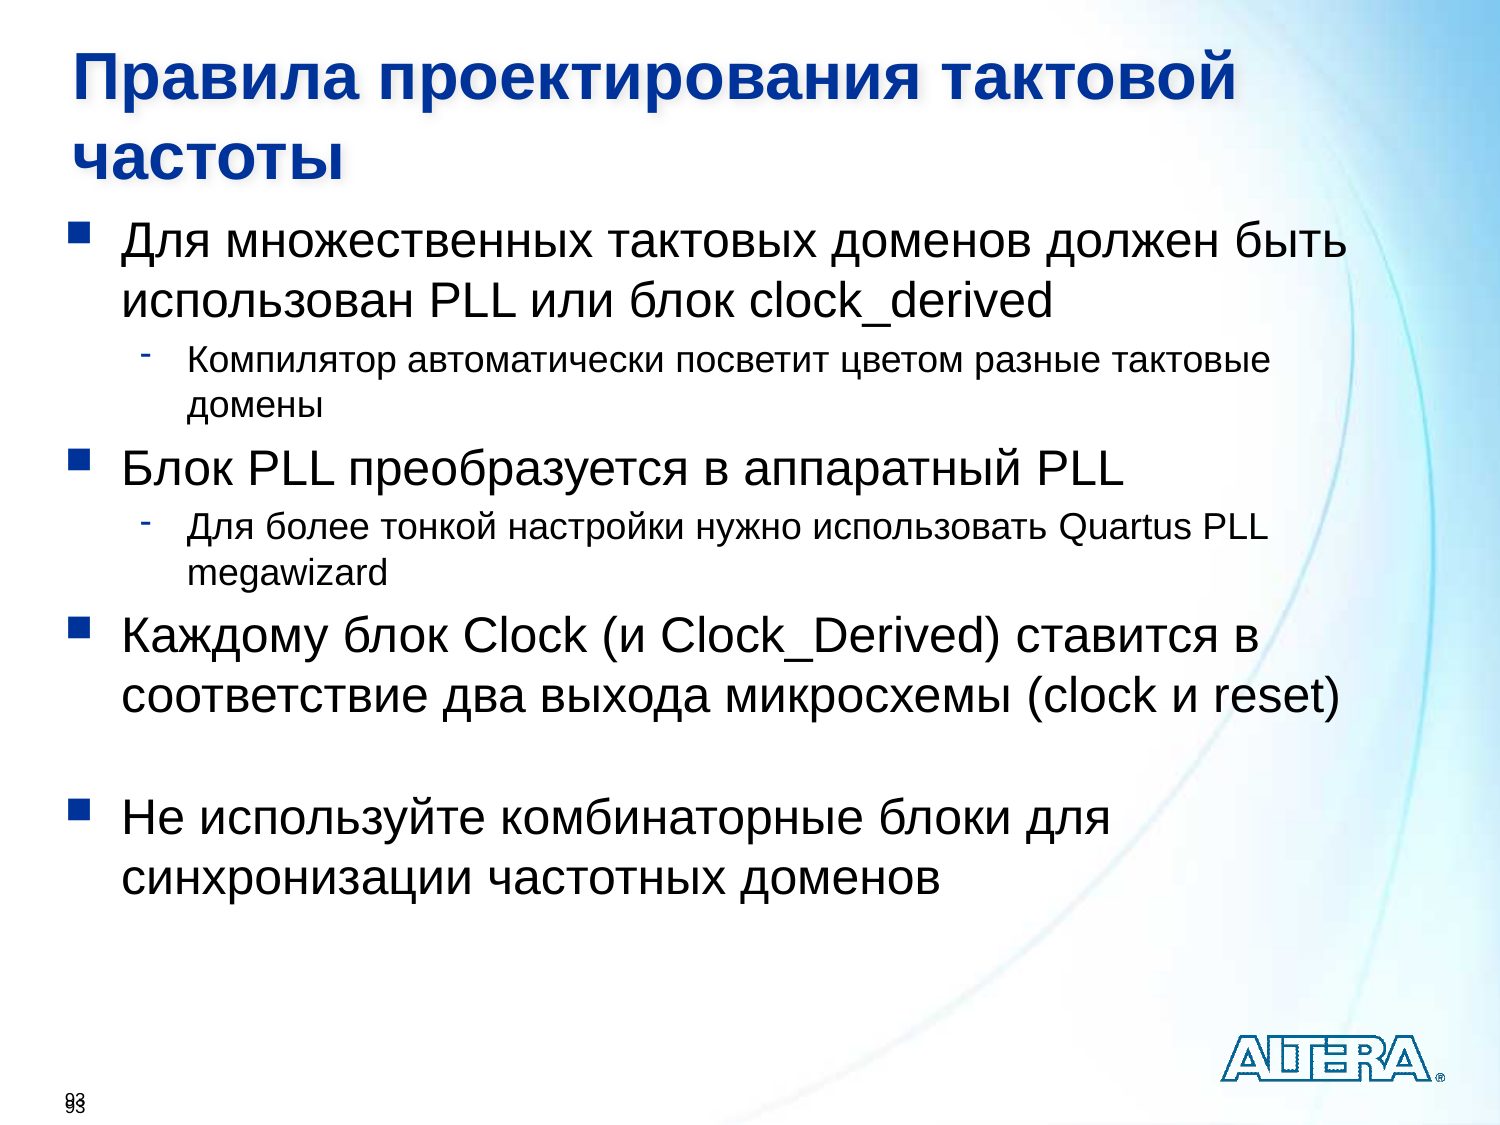

Правила проектирования тактовой частоты
Для множественных тактовых доменов должен быть использован PLL или блок clock_derived
Компилятор автоматически посветит цветом разные тактовые домены
Блок PLL преобразуется в аппаратный PLL
Для более тонкой настройки нужно использовать Quartus PLL megawizard
Каждому блок Clock (и Clock_Derived) ставится в соответствие два выхода микросхемы (clock и reset)

Не используйте комбинаторные блоки для синхронизации частотных доменов

93